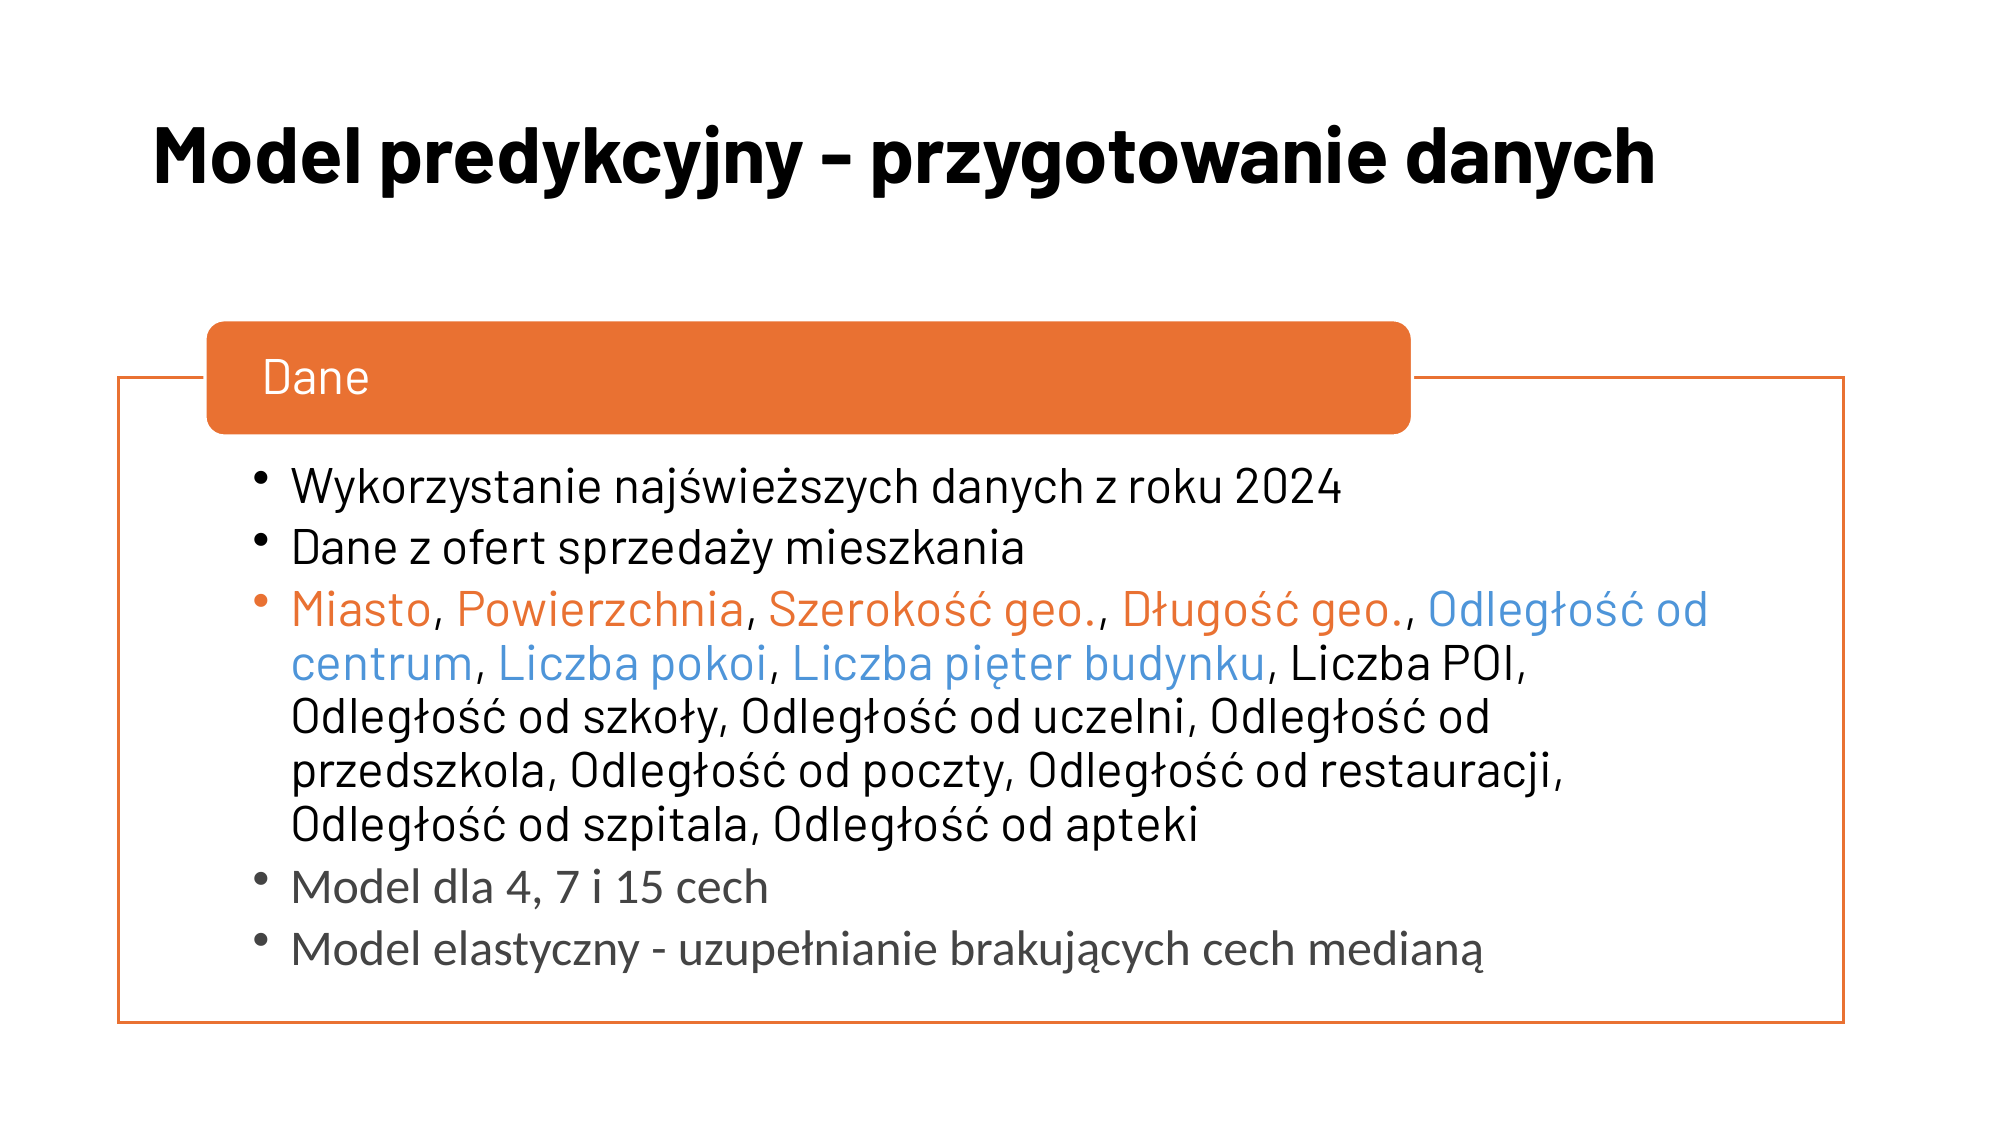

# Model predykcyjny - przygotowanie danych
Wykorzystanie najświeższych danych z roku 2024
Dane z ofert sprzedaży mieszkania
Miasto, Powierzchnia, Szerokość geo., Długość geo., Odległość od centrum, Liczba pokoi, Liczba pięter budynku, Liczba POI, Odległość od szkoły, Odległość od uczelni, Odległość od przedszkola, Odległość od poczty, Odległość od restauracji, Odległość od szpitala, Odległość od apteki
Model dla 4, 7 i 15 cech
Model elastyczny - uzupełnianie brakujących cech medianą
Dane